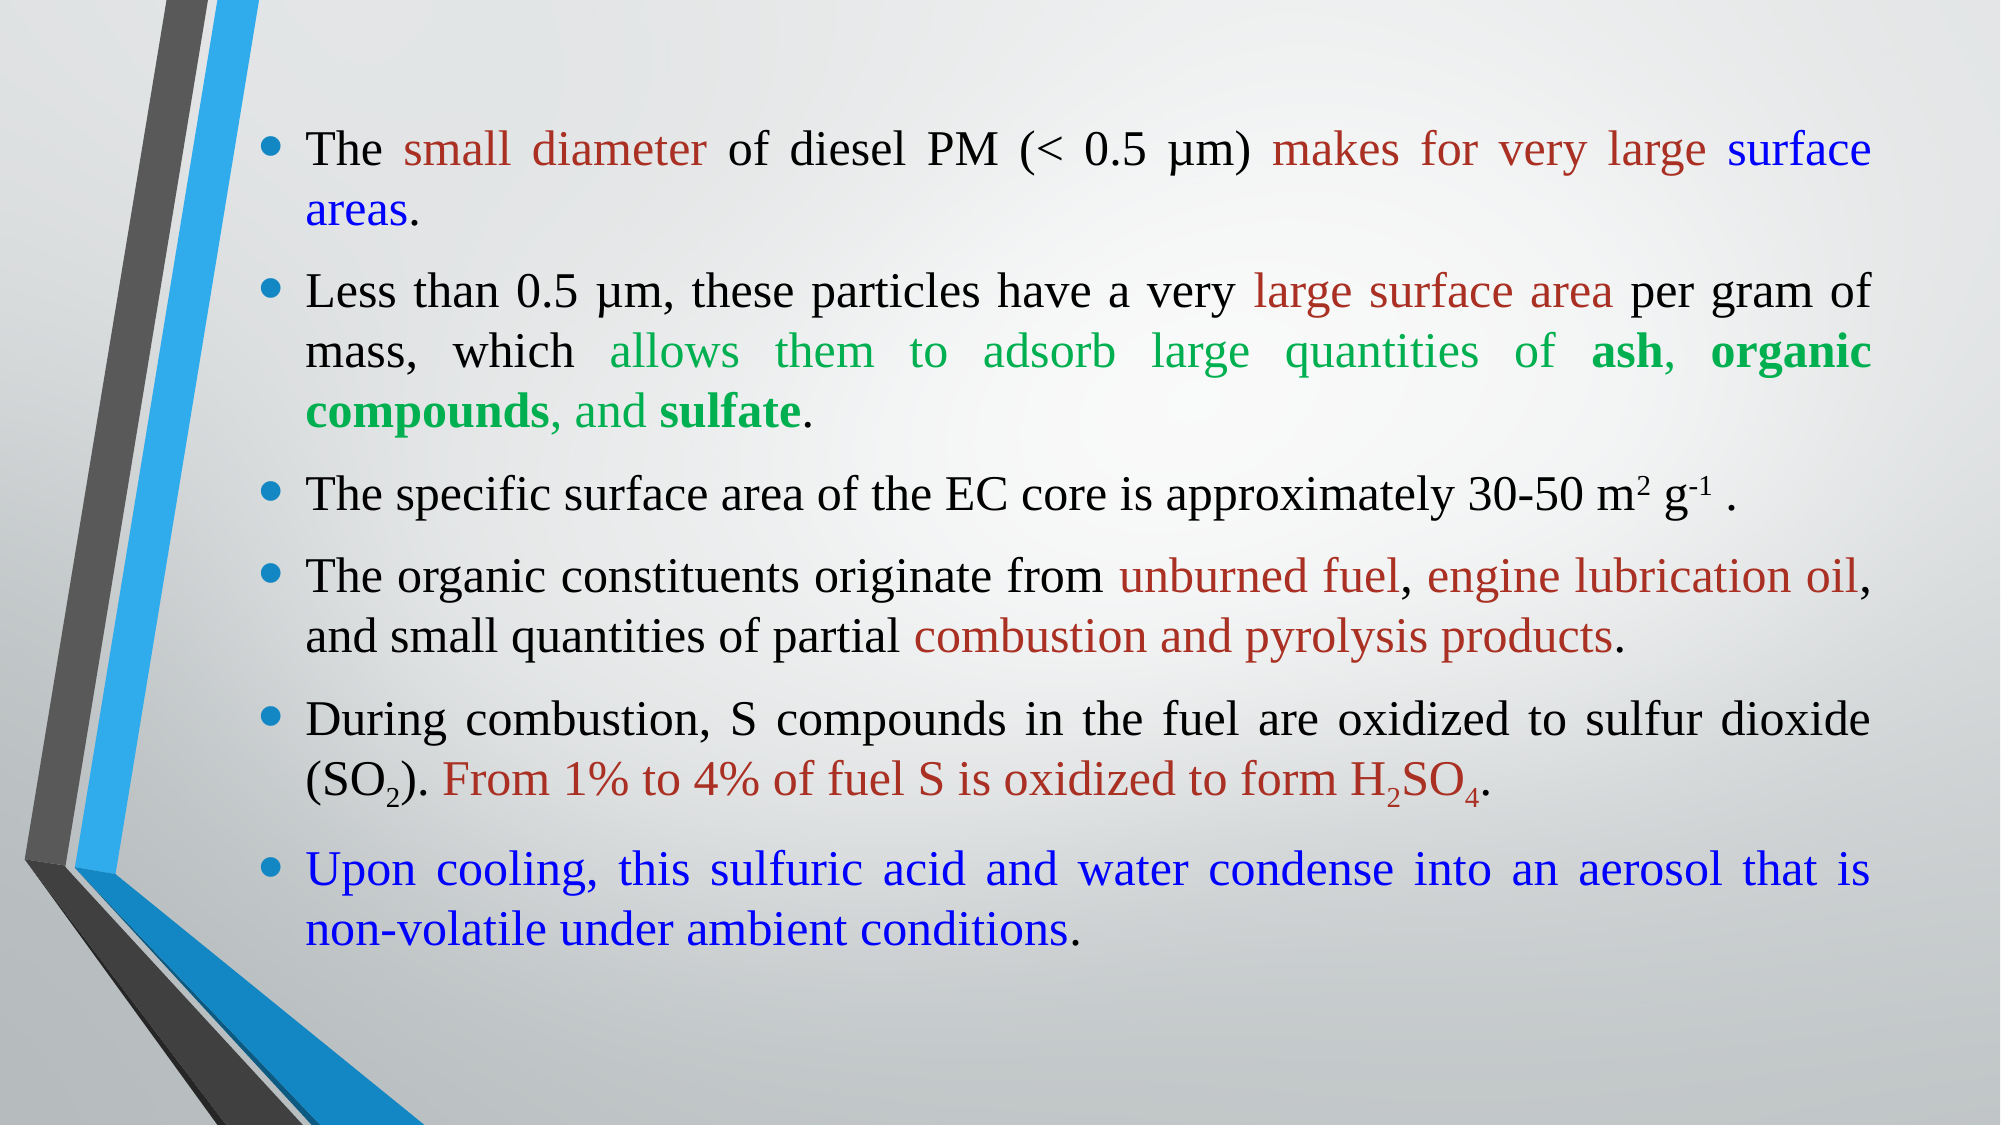

The small diameter of diesel PM (< 0.5 µm) makes for very large surface areas.
Less than 0.5 µm, these particles have a very large surface area per gram of mass, which allows them to adsorb large quantities of ash, organic compounds, and sulfate.
The specific surface area of the EC core is approximately 30-50 m2 g-1 .
The organic constituents originate from unburned fuel, engine lubrication oil, and small quantities of partial combustion and pyrolysis products.
During combustion, S compounds in the fuel are oxidized to sulfur dioxide (SO2). From 1% to 4% of fuel S is oxidized to form H2SO4.
Upon cooling, this sulfuric acid and water condense into an aerosol that is non-volatile under ambient conditions.